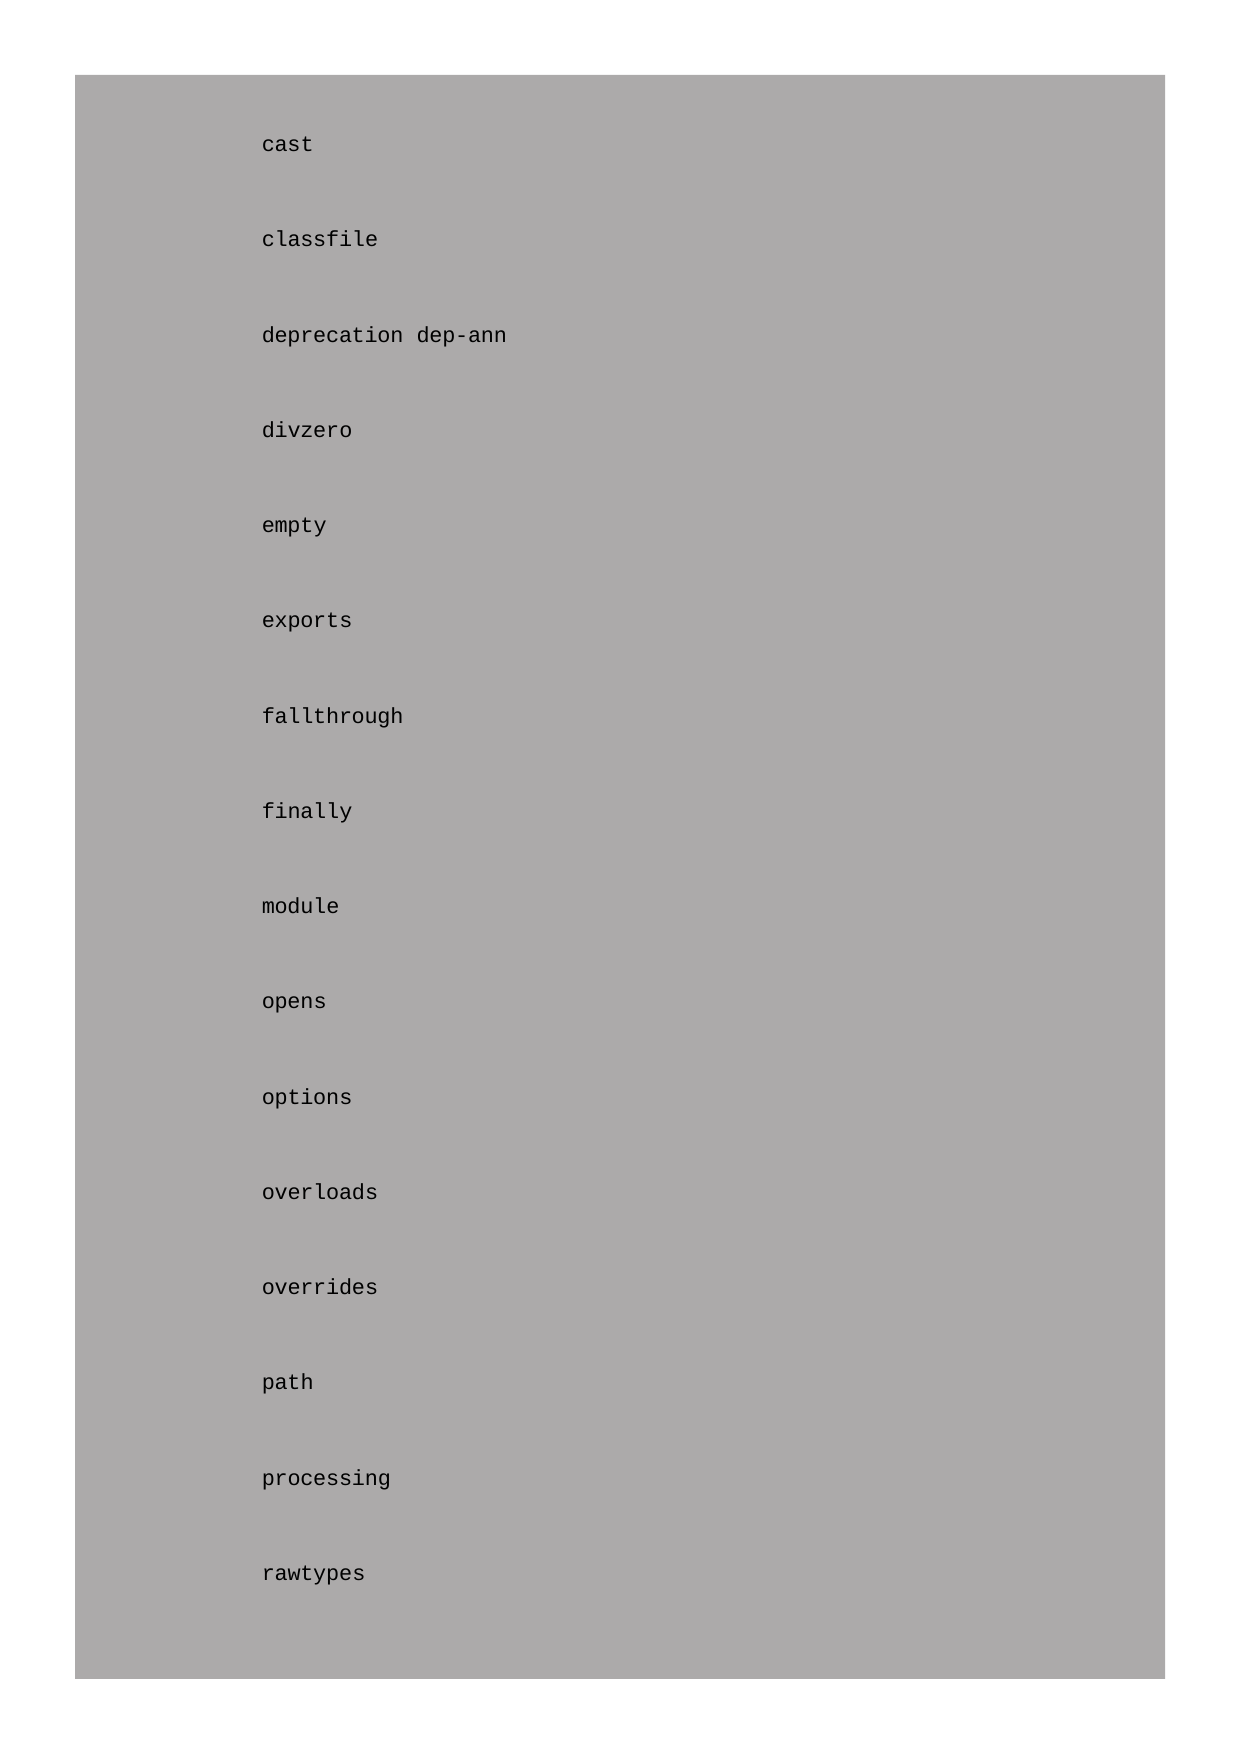

cast
classfile
deprecation dep-ann
divzero
empty
exports
fallthrough
finally
module
opens
options
overloads
overrides
path
processing
rawtypes